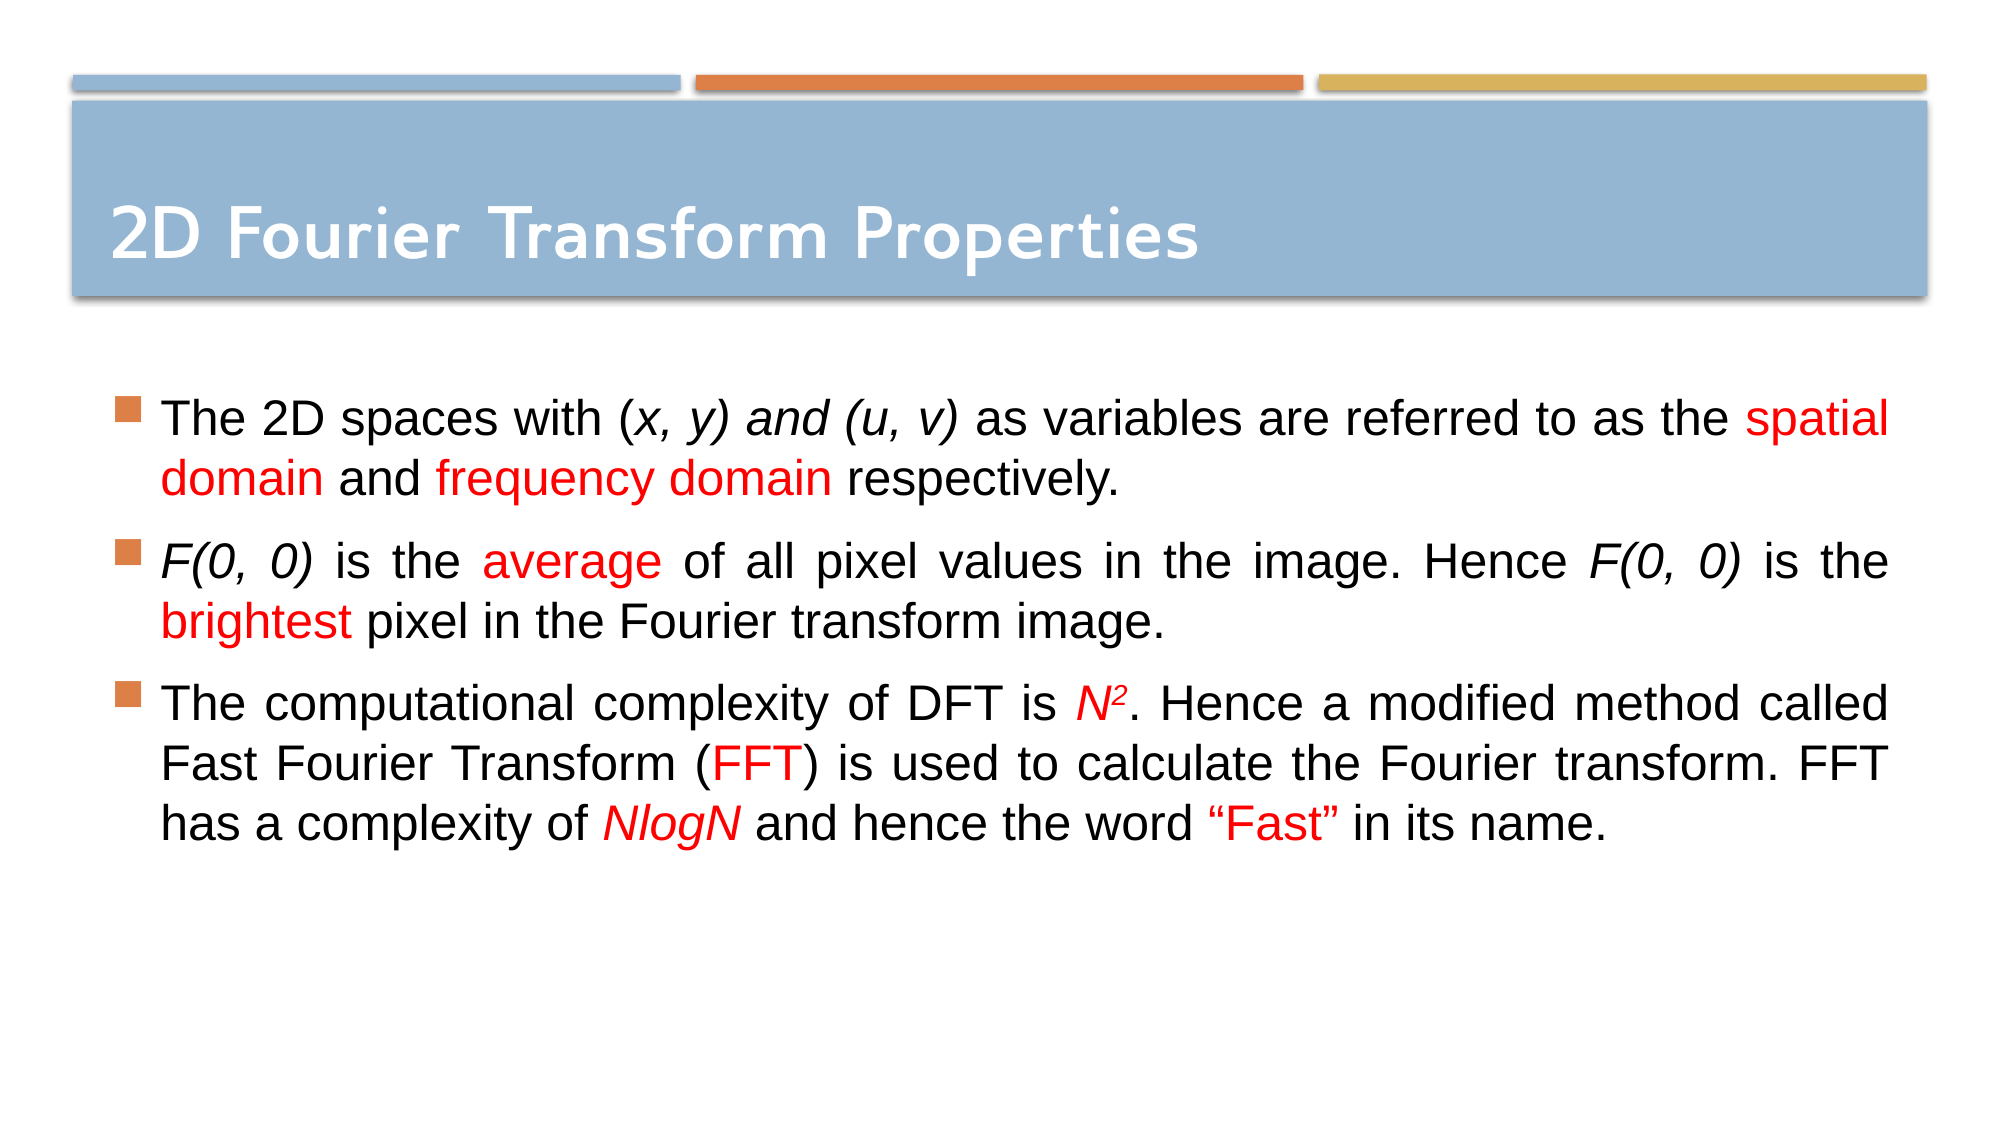

# 2D Fourier Transform Properties
The 2D spaces with (x, y) and (u, v) as variables are referred to as the spatial domain and frequency domain respectively.
F(0, 0) is the average of all pixel values in the image. Hence F(0, 0) is the brightest pixel in the Fourier transform image.
The computational complexity of DFT is N2. Hence a modified method called Fast Fourier Transform (FFT) is used to calculate the Fourier transform. FFT has a complexity of NlogN and hence the word “Fast” in its name.